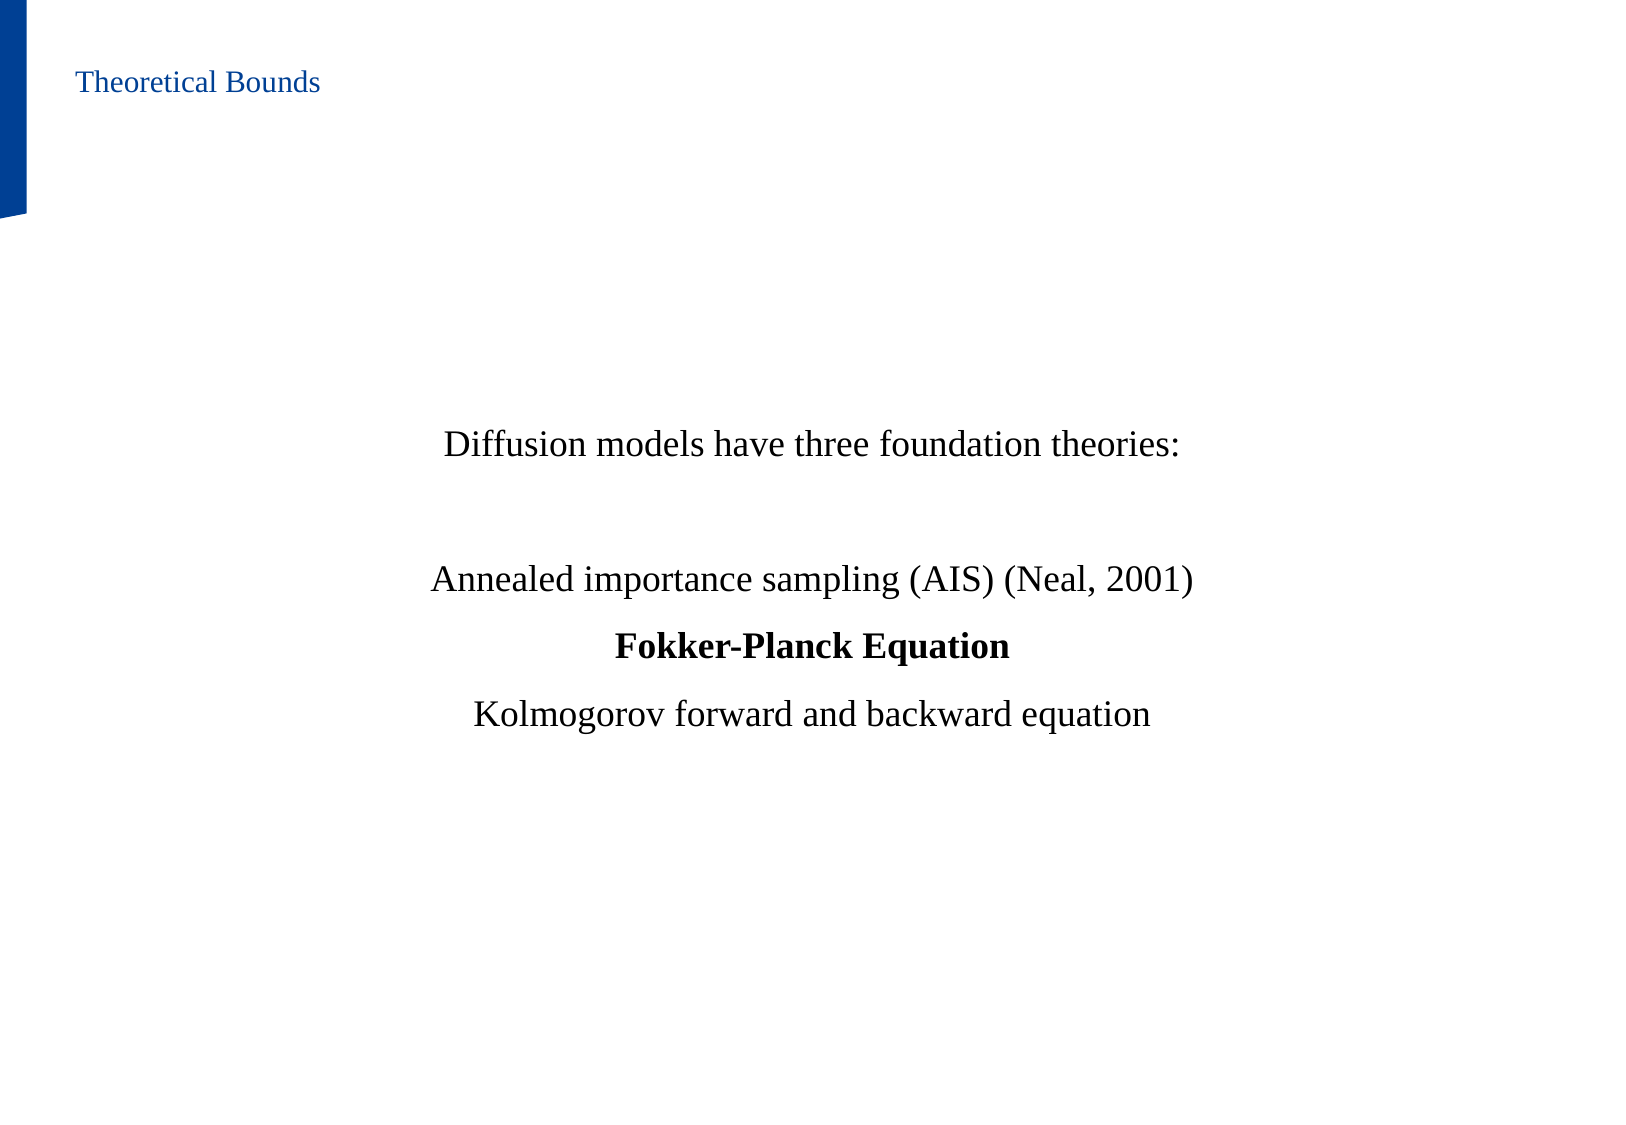

Theoretical Bounds
Diffusion models have three foundation theories:

Annealed importance sampling (AIS) (Neal, 2001)
Fokker-Planck Equation
Kolmogorov forward and backward equation